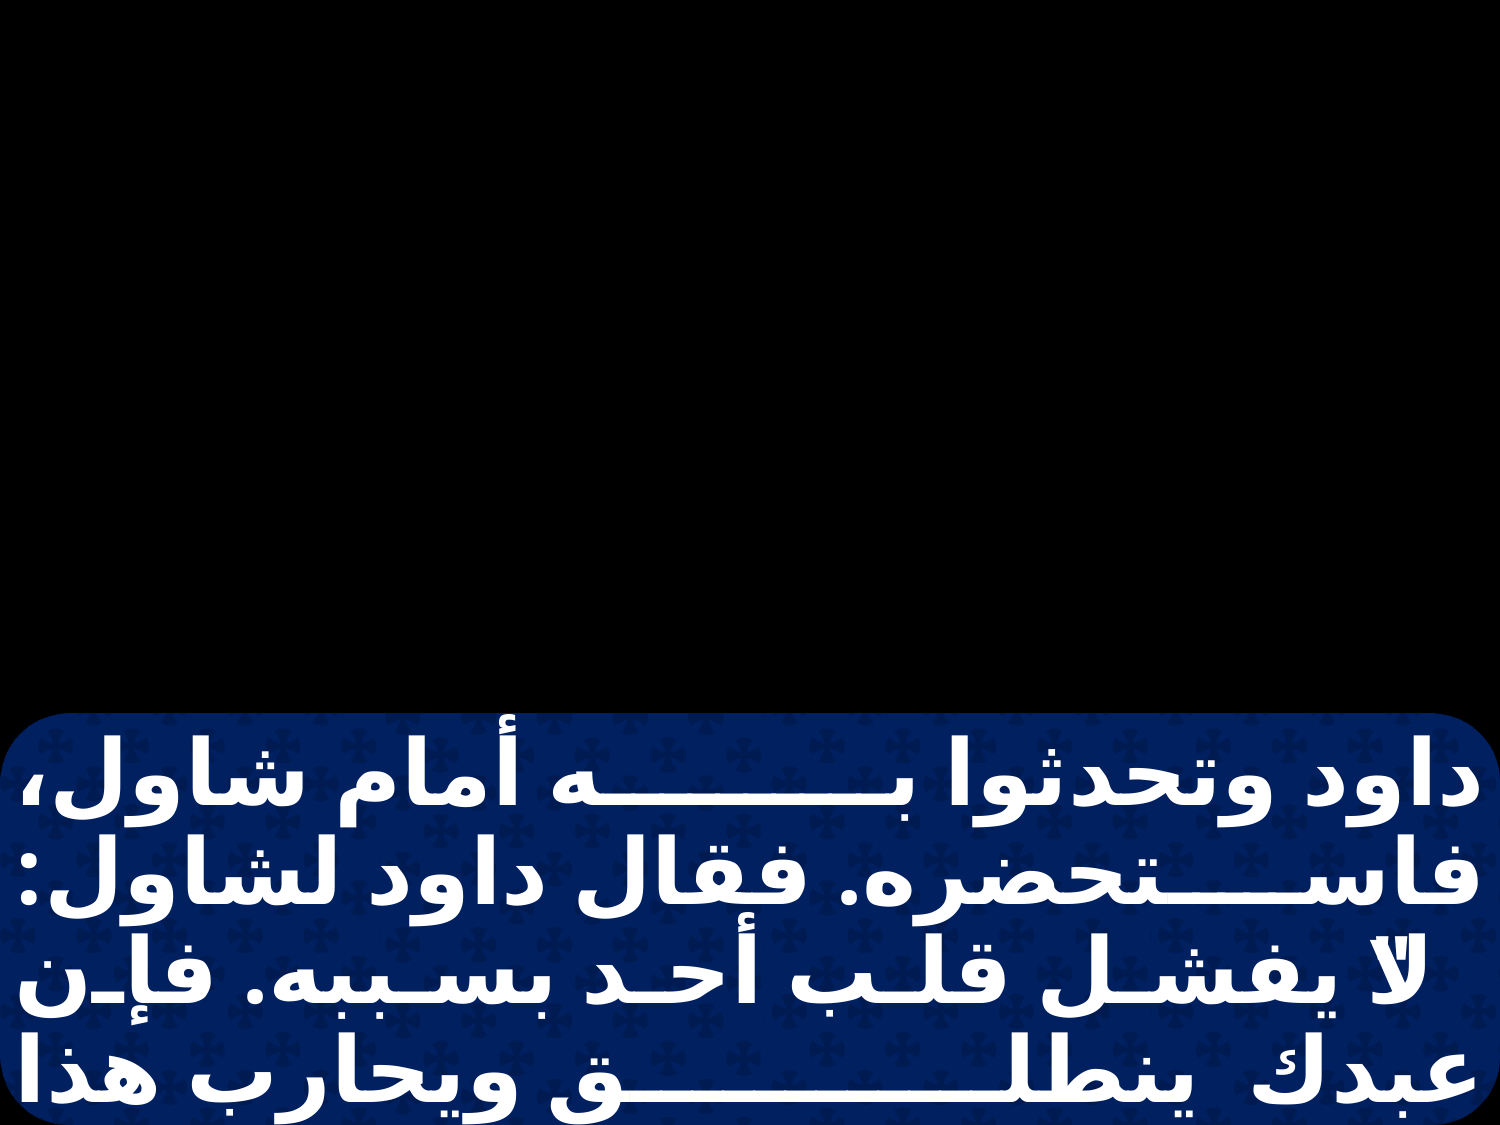

داود وتحدثوا به أمام شاول، فاستحضره. فقال داود لشاول: "لا يفشل قلب أحد بسببه. فإن عبدك  ينطلق ويحارب هذا الفلسطيني". فقال شاول لداود: "لا طاقة لك بلقاء هذا الفلسطيني وقتاله